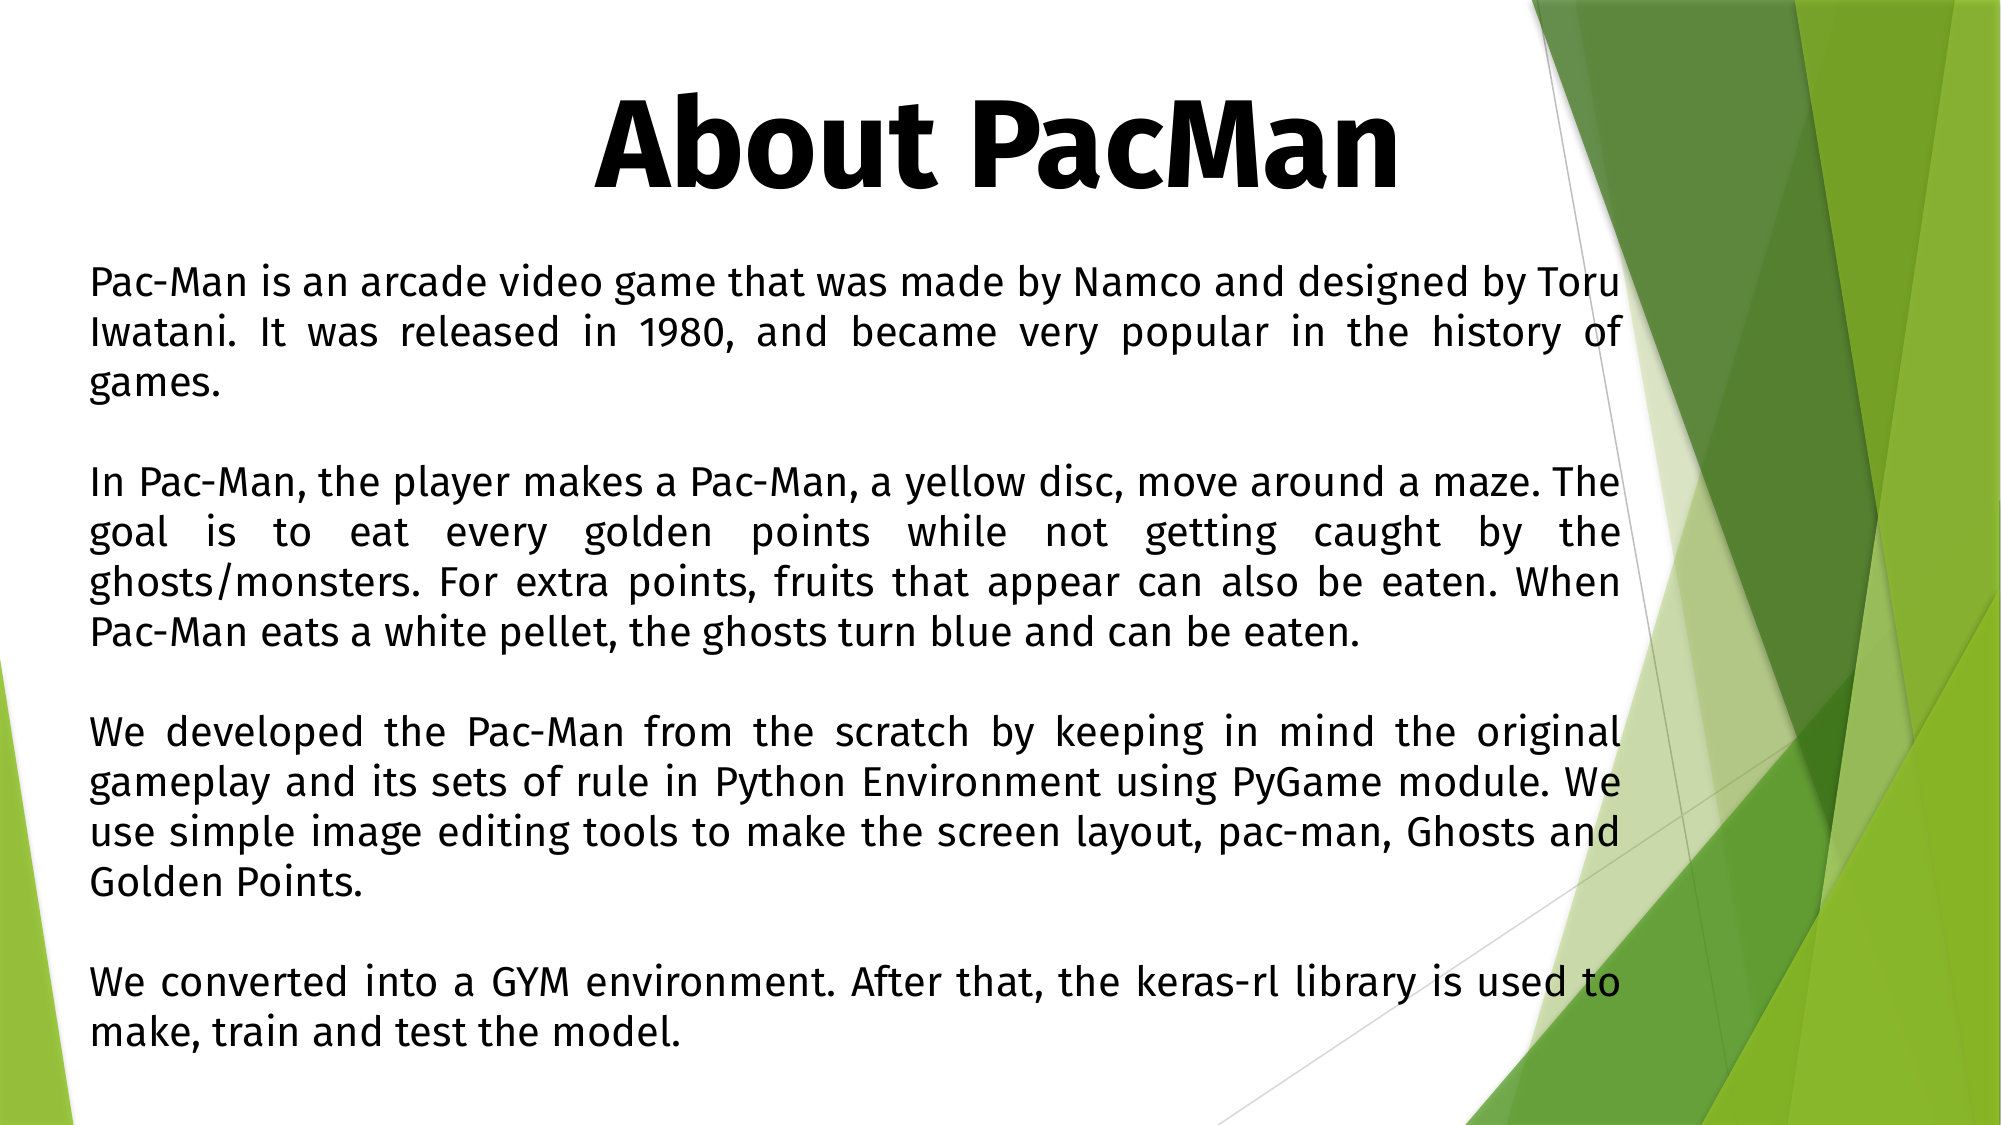

About PacMan
Pac-Man is an arcade video game that was made by Namco and designed by Toru Iwatani. It was released in 1980, and became very popular in the history of games.

In Pac-Man, the player makes a Pac-Man, a yellow disc, move around a maze. The goal is to eat every golden points while not getting caught by the ghosts/monsters. For extra points, fruits that appear can also be eaten. When Pac-Man eats a white pellet, the ghosts turn blue and can be eaten.

We developed the Pac-Man from the scratch by keeping in mind the original gameplay and its sets of rule in Python Environment using PyGame module. We use simple image editing tools to make the screen layout, pac-man, Ghosts and Golden Points.

We converted into a GYM environment. After that, the keras-rl library is used to make, train and test the model.